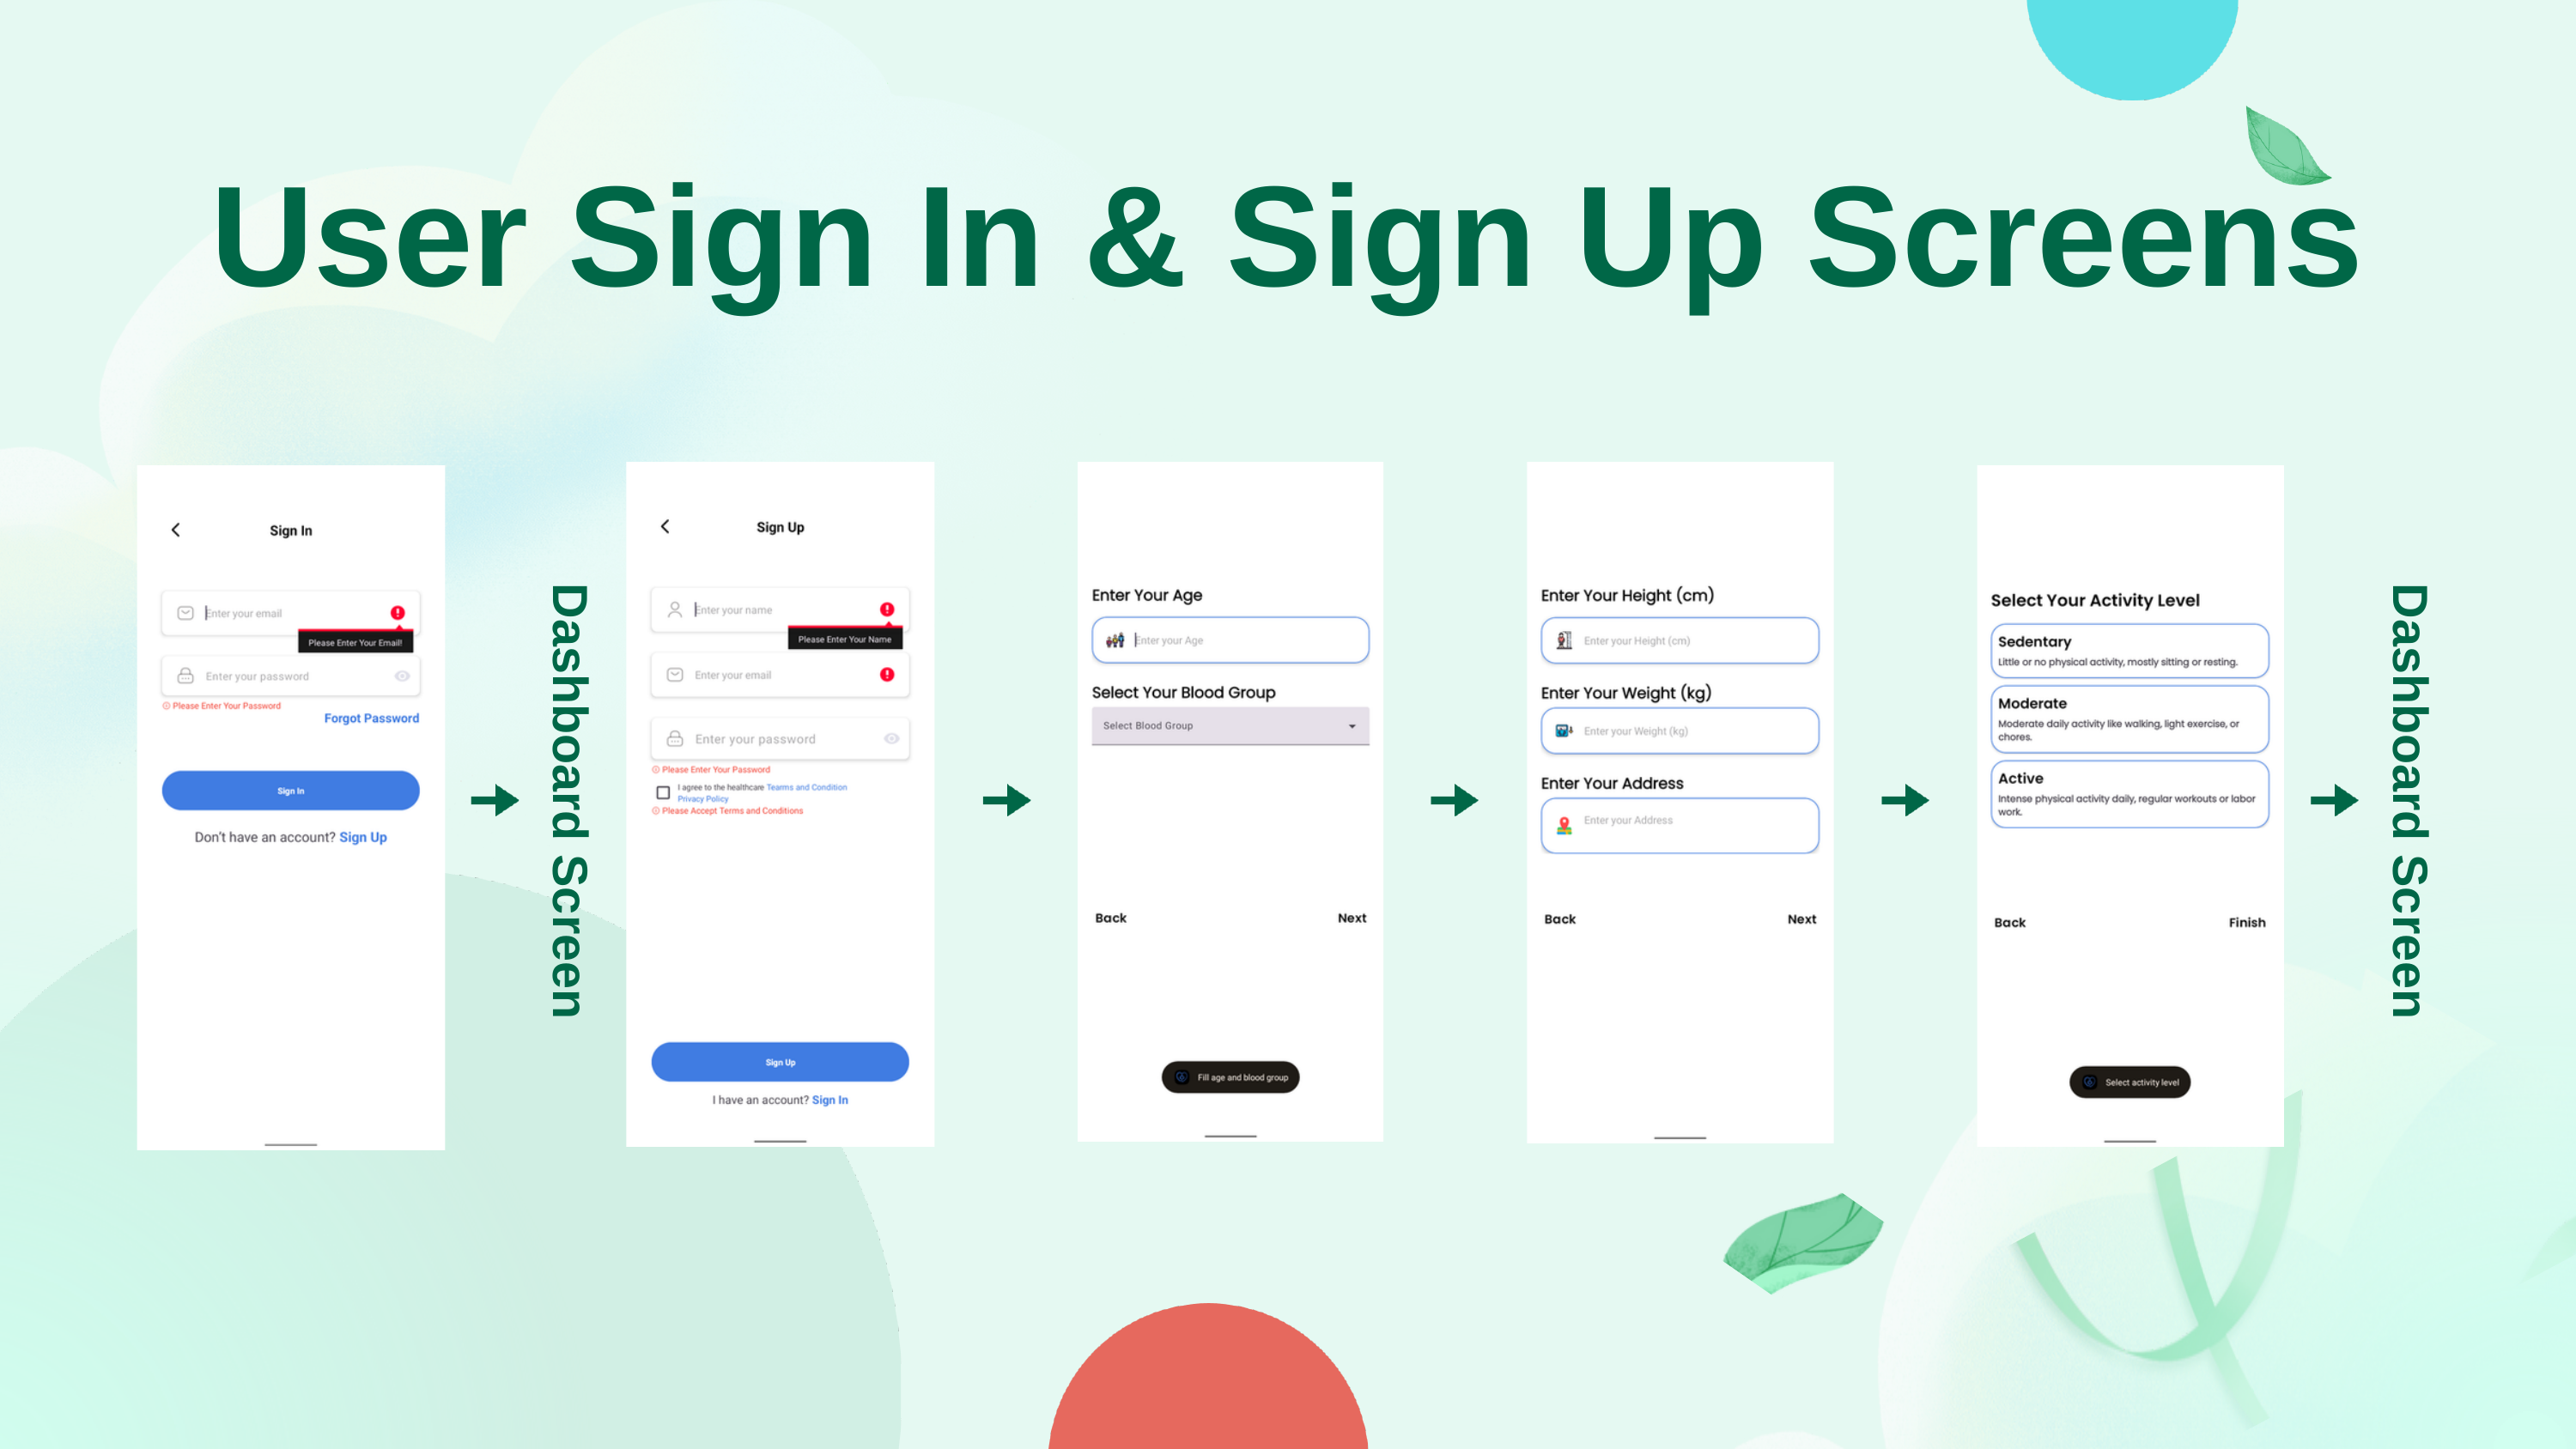

User Sign In & Sign Up Screens

Dashboard Screen
Dashboard Screen